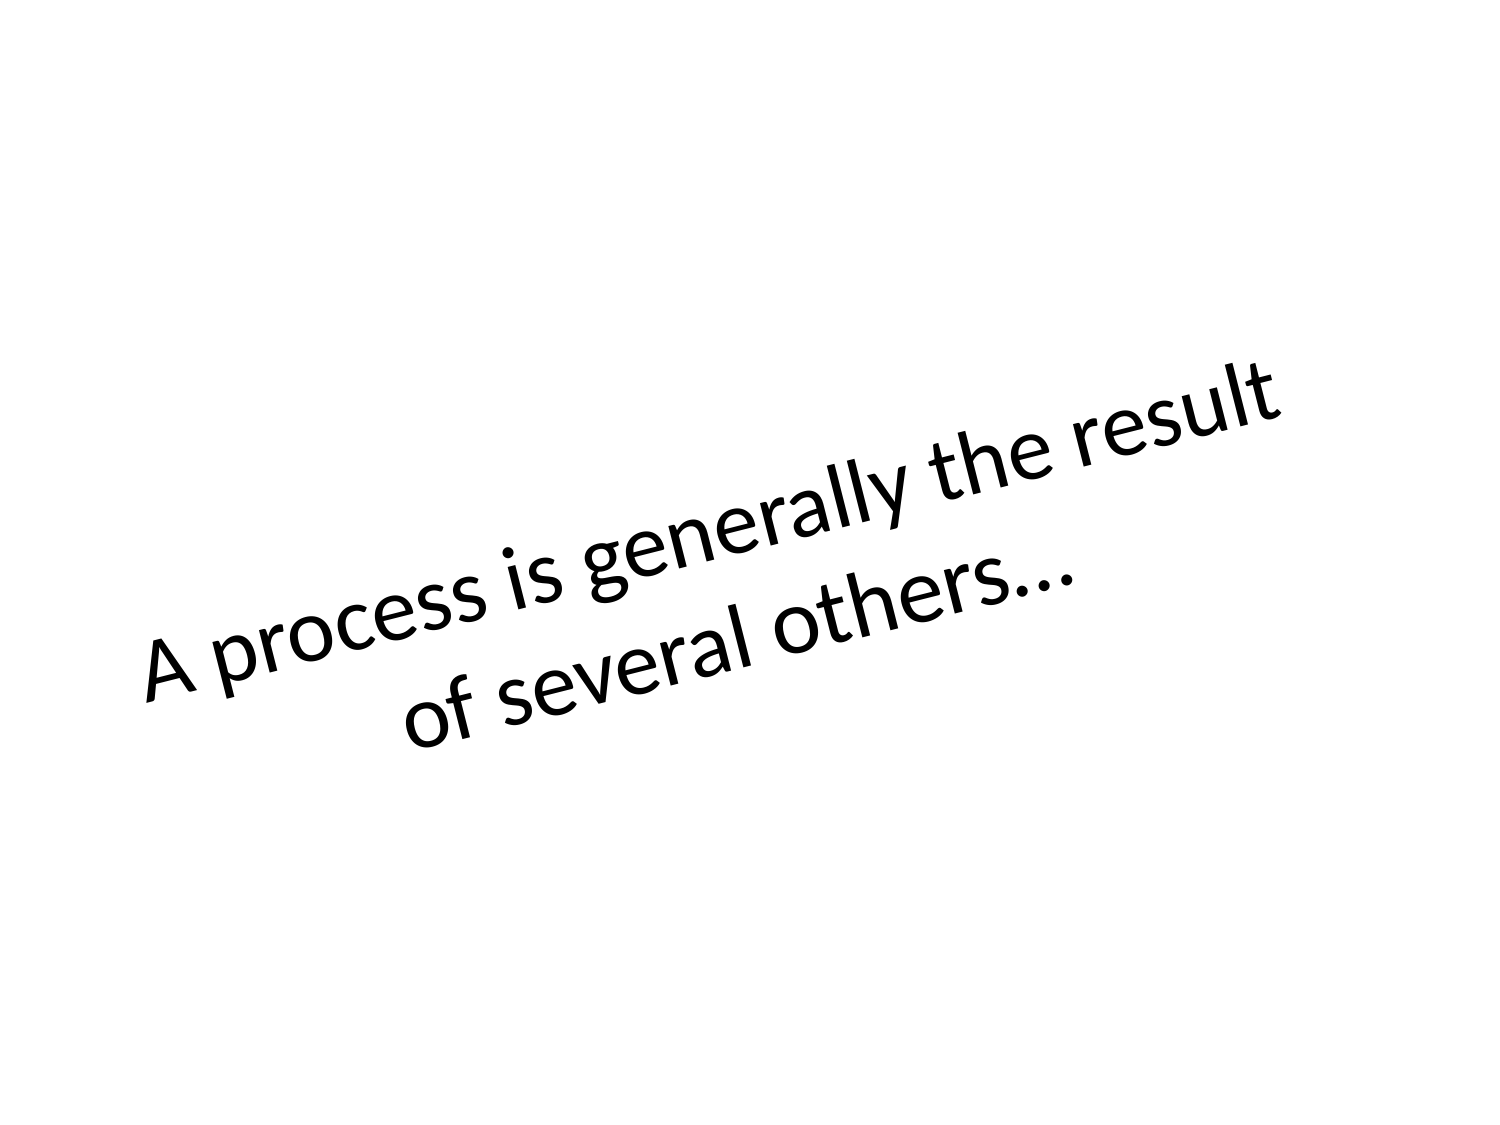

A process is generally the result of several others…